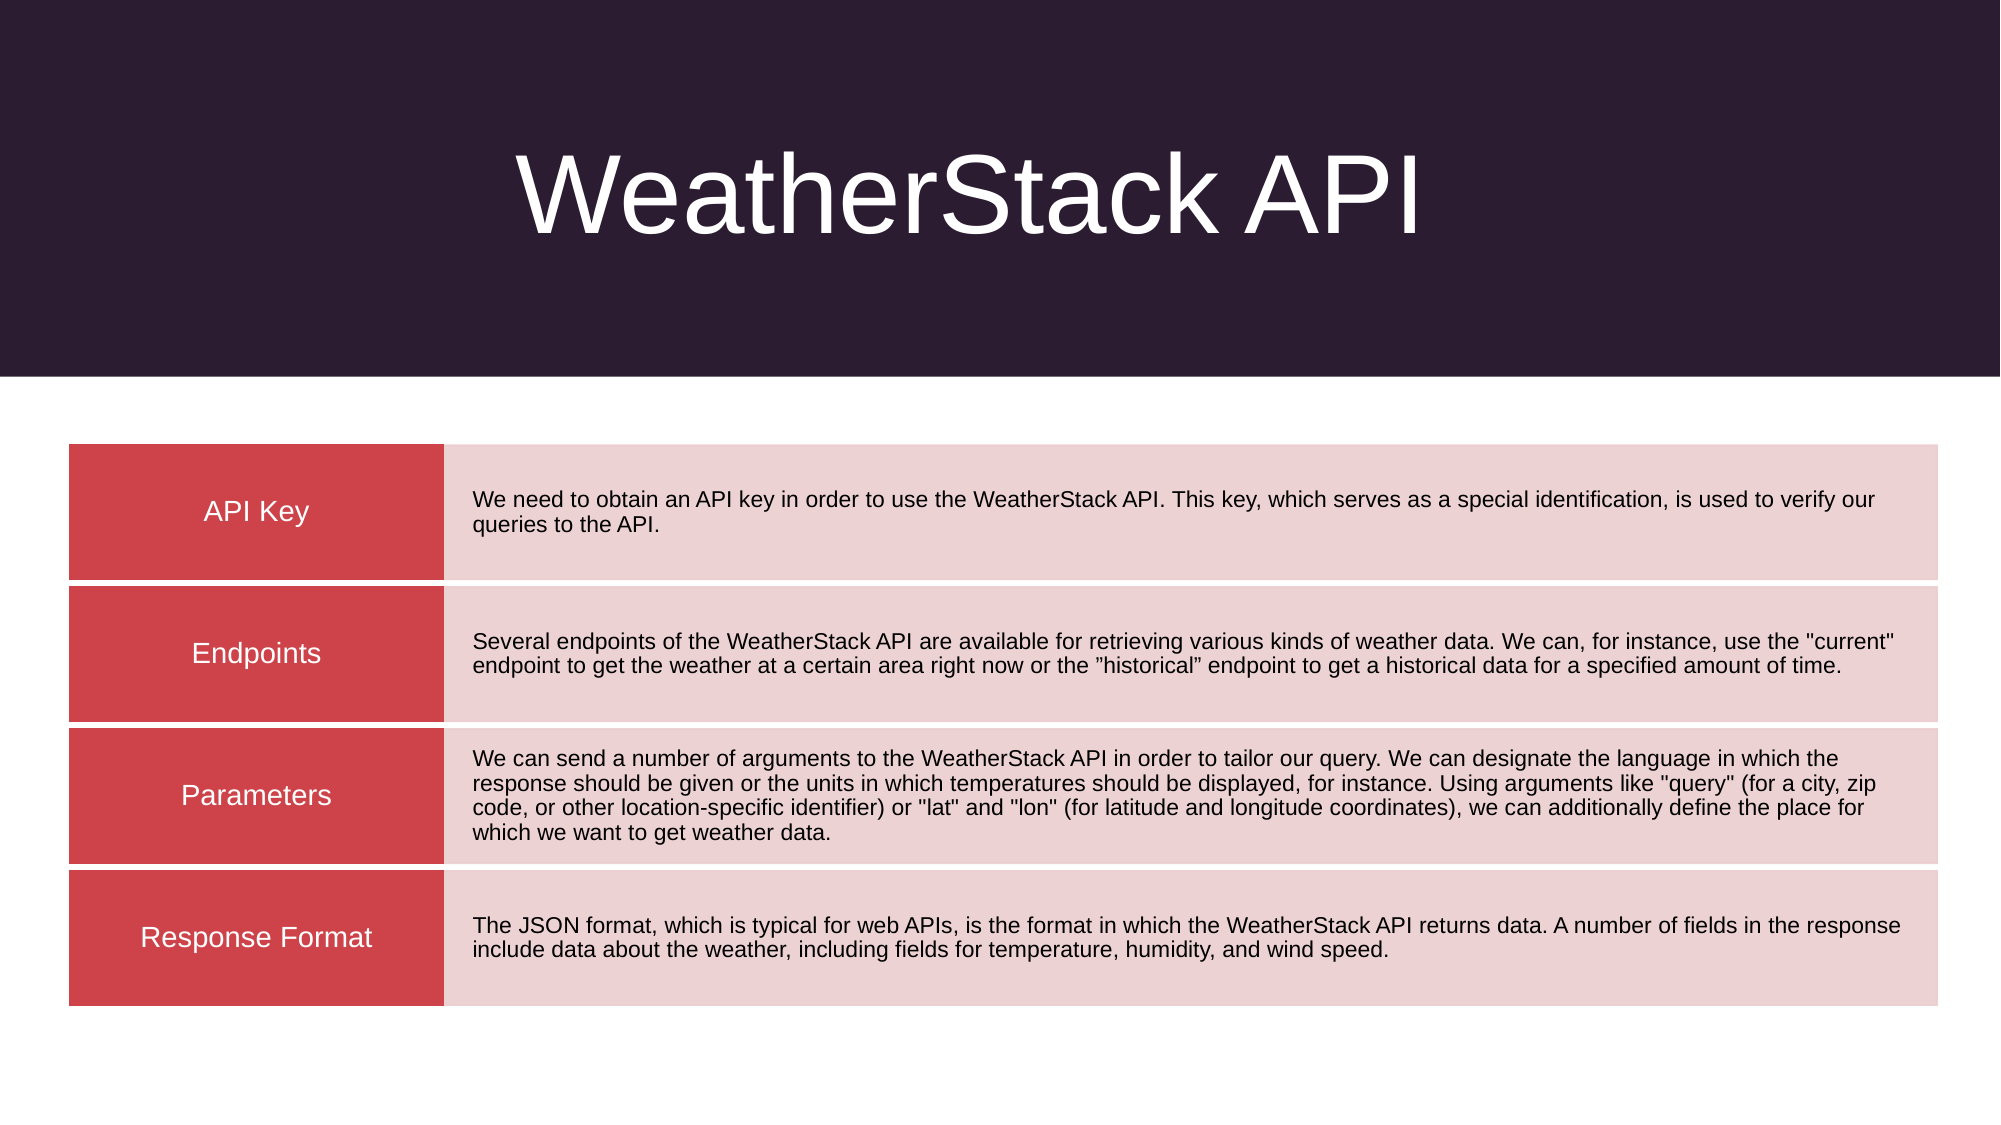

# WeatherStack API
We need to obtain an API key in order to use the WeatherStack API. This key, which serves as a special identification, is used to verify our queries to the API.
API Key
Several endpoints of the WeatherStack API are available for retrieving various kinds of weather data. We can, for instance, use the "current" endpoint to get the weather at a certain area right now or the ”historical” endpoint to get a historical data for a specified amount of time.
Endpoints
We can send a number of arguments to the WeatherStack API in order to tailor our query. We can designate the language in which the response should be given or the units in which temperatures should be displayed, for instance. Using arguments like "query" (for a city, zip code, or other location-specific identifier) or "lat" and "lon" (for latitude and longitude coordinates), we can additionally define the place for which we want to get weather data.
Parameters
The JSON format, which is typical for web APIs, is the format in which the WeatherStack API returns data. A number of fields in the response include data about the weather, including fields for temperature, humidity, and wind speed.
Response Format